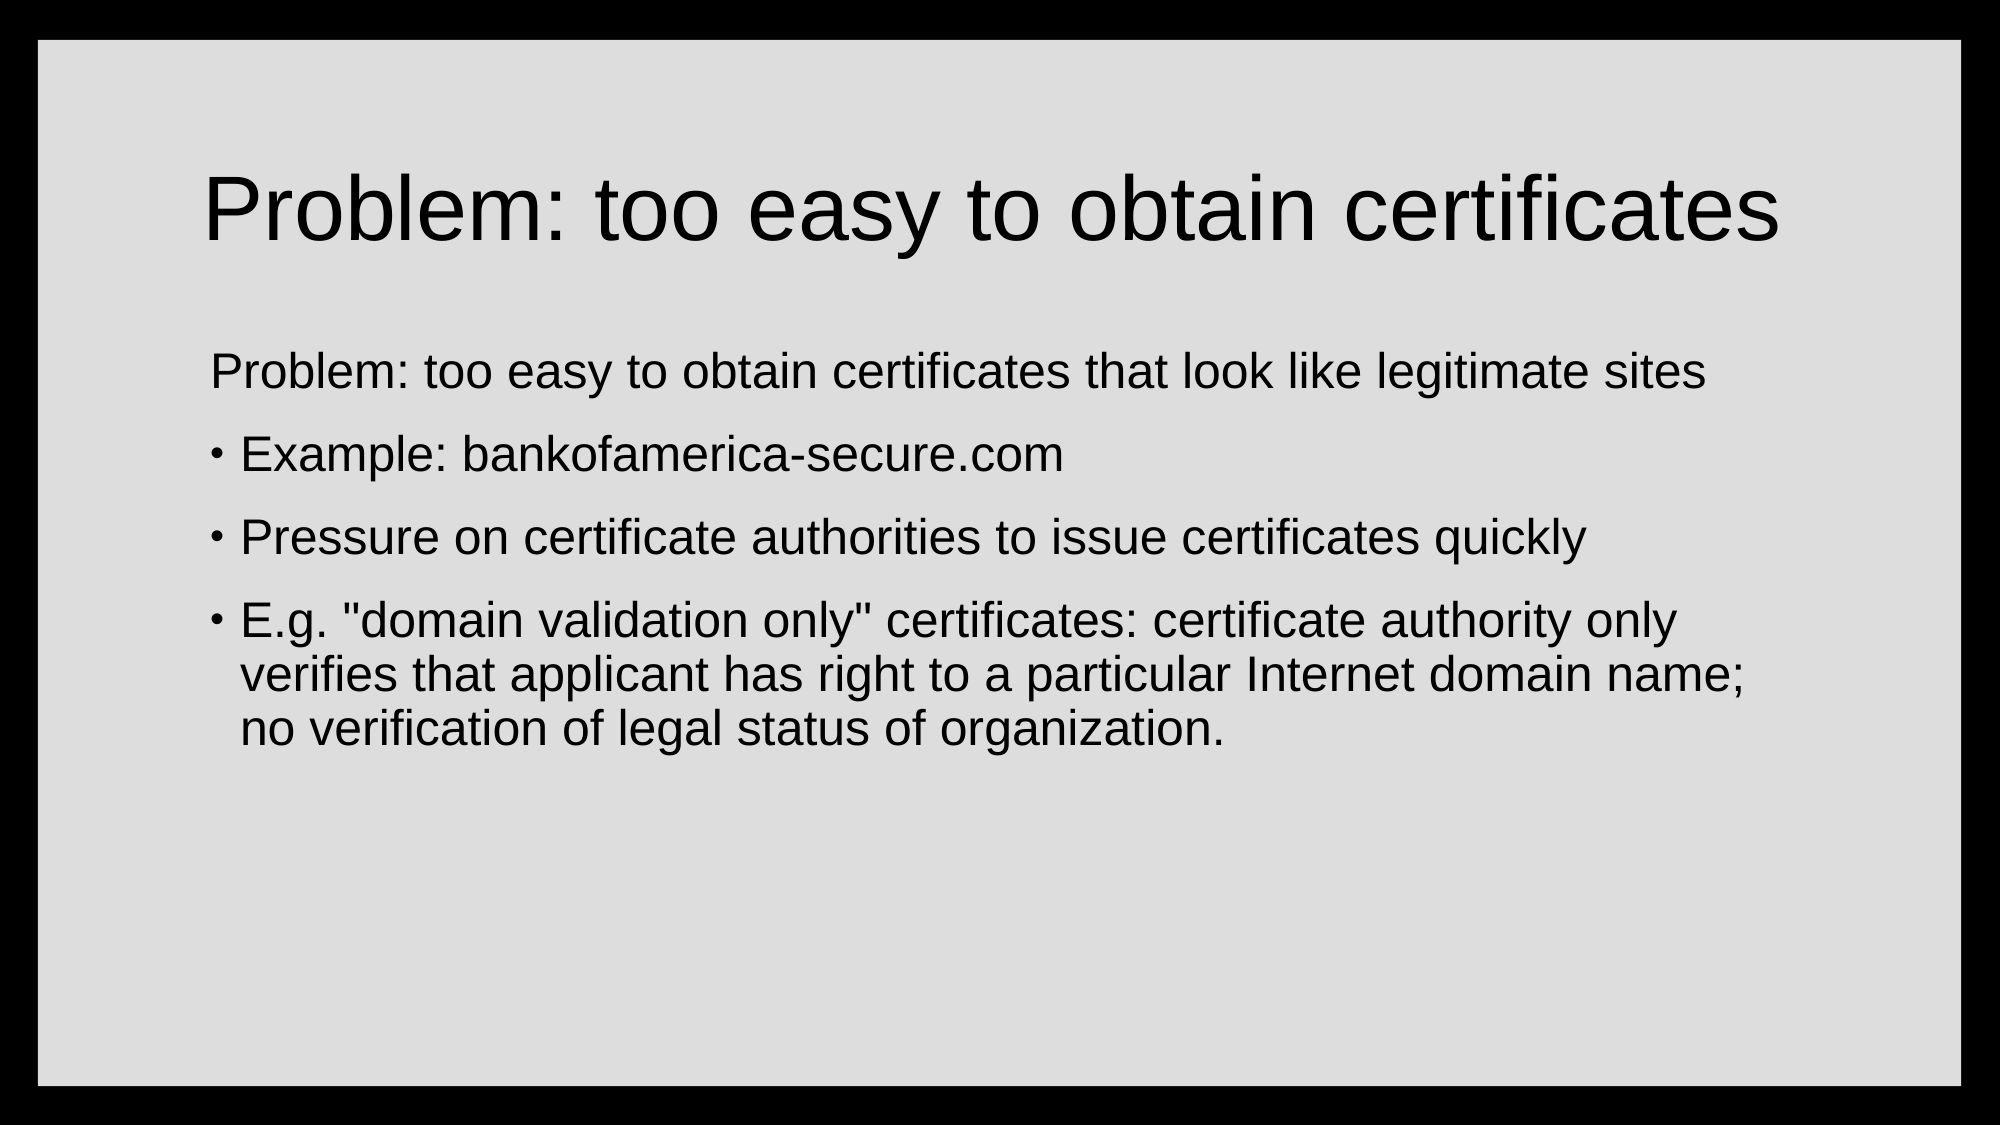

# Problem: too easy to obtain certificates
Problem: too easy to obtain certificates that look like legitimate sites
Example: bankofamerica-secure.com
Pressure on certificate authorities to issue certificates quickly
E.g. "domain validation only" certificates: certificate authority only verifies that applicant has right to a particular Internet domain name; no verification of legal status of organization.